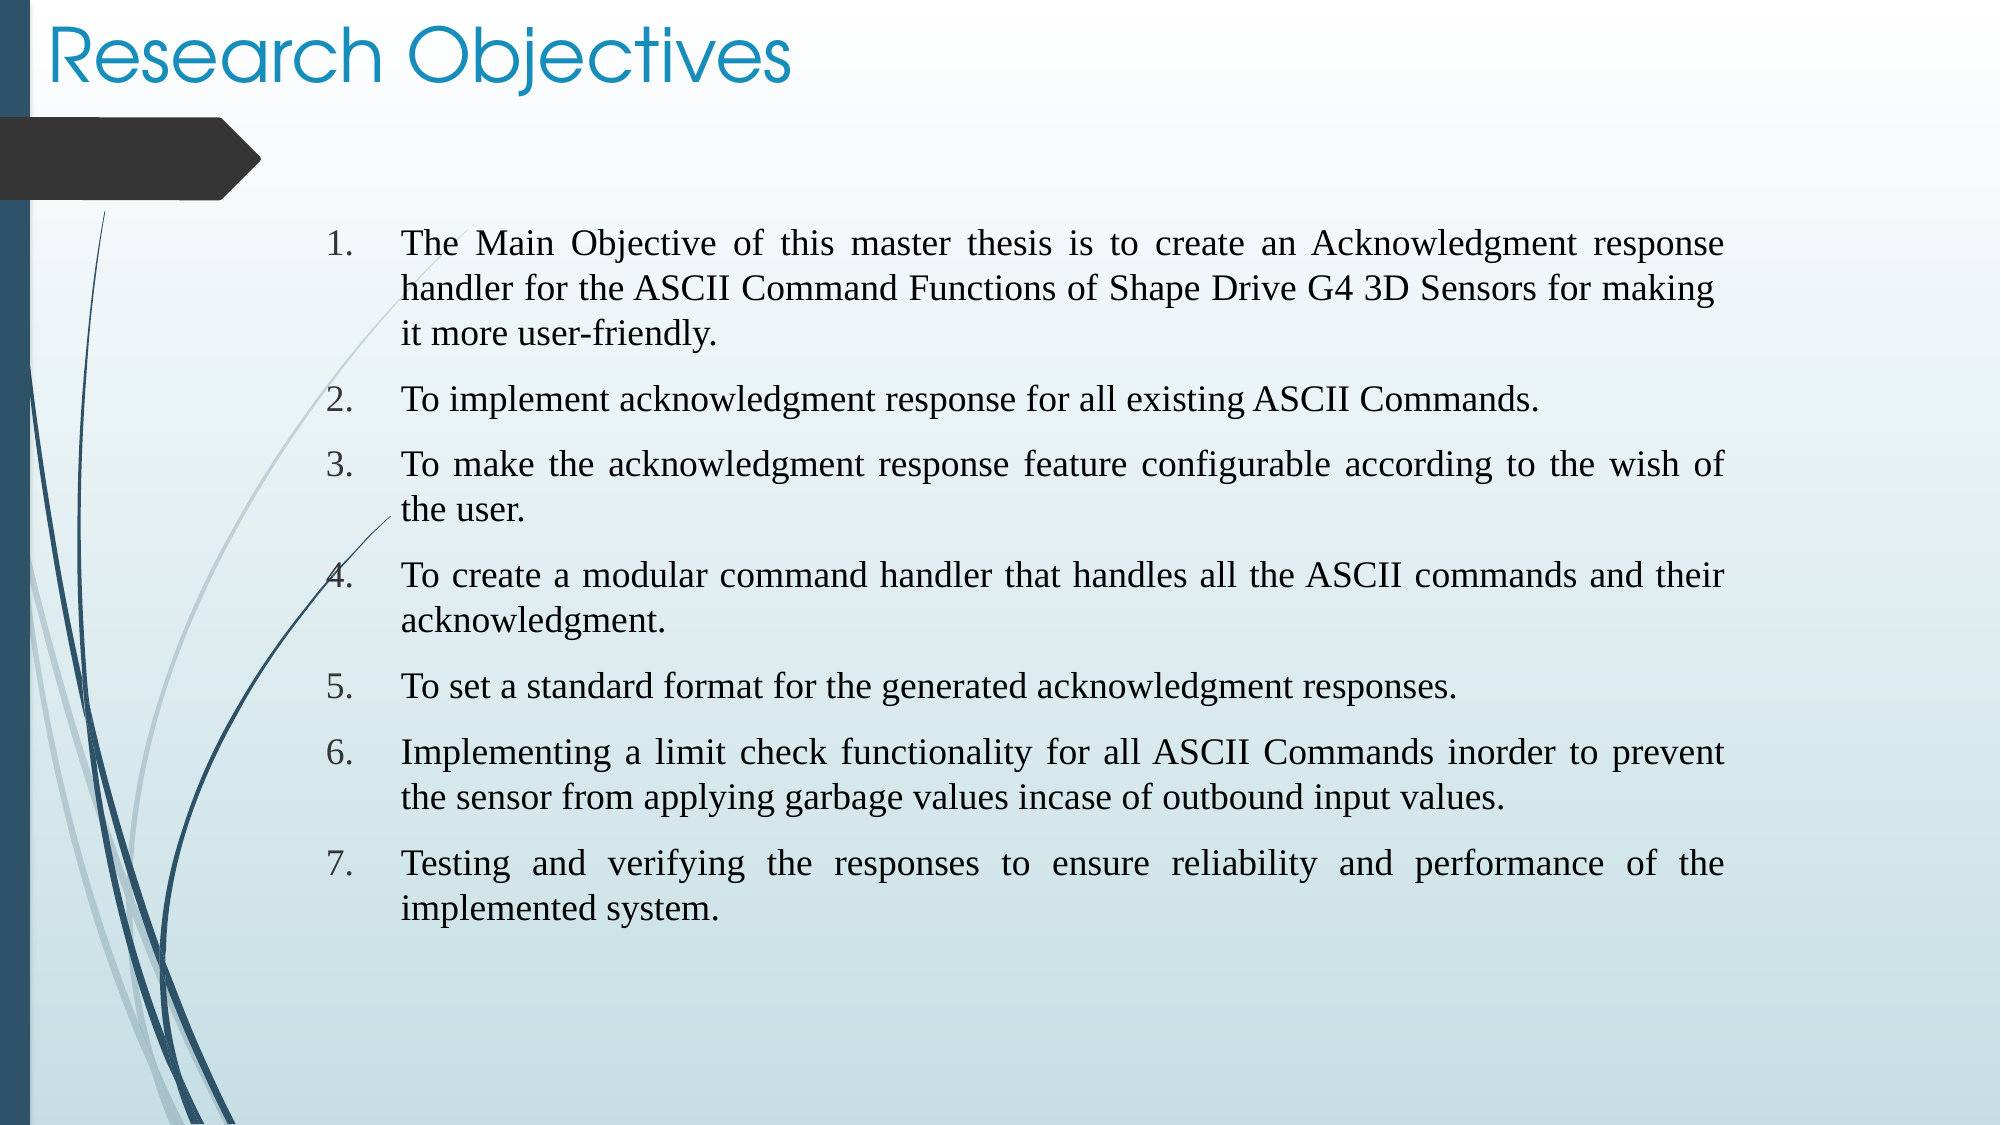

# Research Objectives

The Main Objective of this master thesis is to create an Acknowledgment response handler for the ASCII Command Functions of Shape Drive G4 3D Sensors for making  it more user-friendly.
To implement acknowledgment response for all existing ASCII Commands.
To make the acknowledgment response feature configurable according to the wish of the user.
To create a modular command handler that handles all the ASCII commands and their acknowledgment.
To set a standard format for the generated acknowledgment responses.
Implementing a limit check functionality for all ASCII Commands inorder to prevent the sensor from applying garbage values incase of outbound input values.
Testing and verifying the responses to ensure reliability and performance of the implemented system.